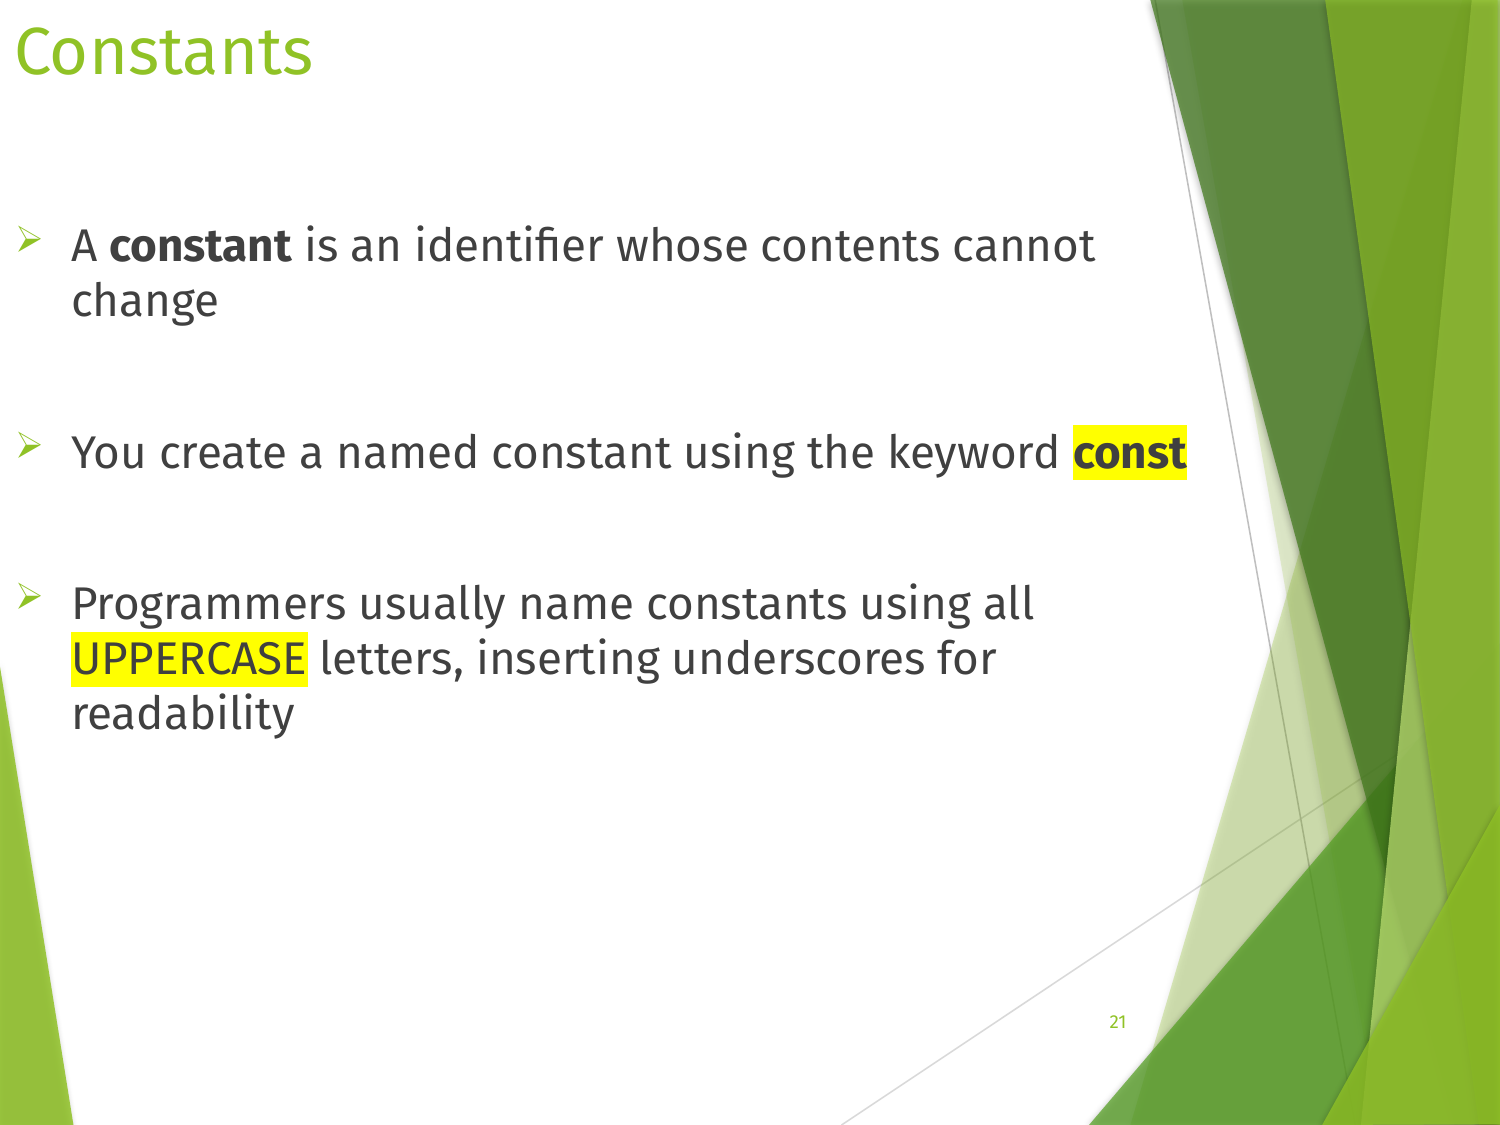

# Constants
A constant is an identifier whose contents cannot change

You create a named constant using the keyword const

Programmers usually name constants using all UPPERCASE letters, inserting underscores for readability
21